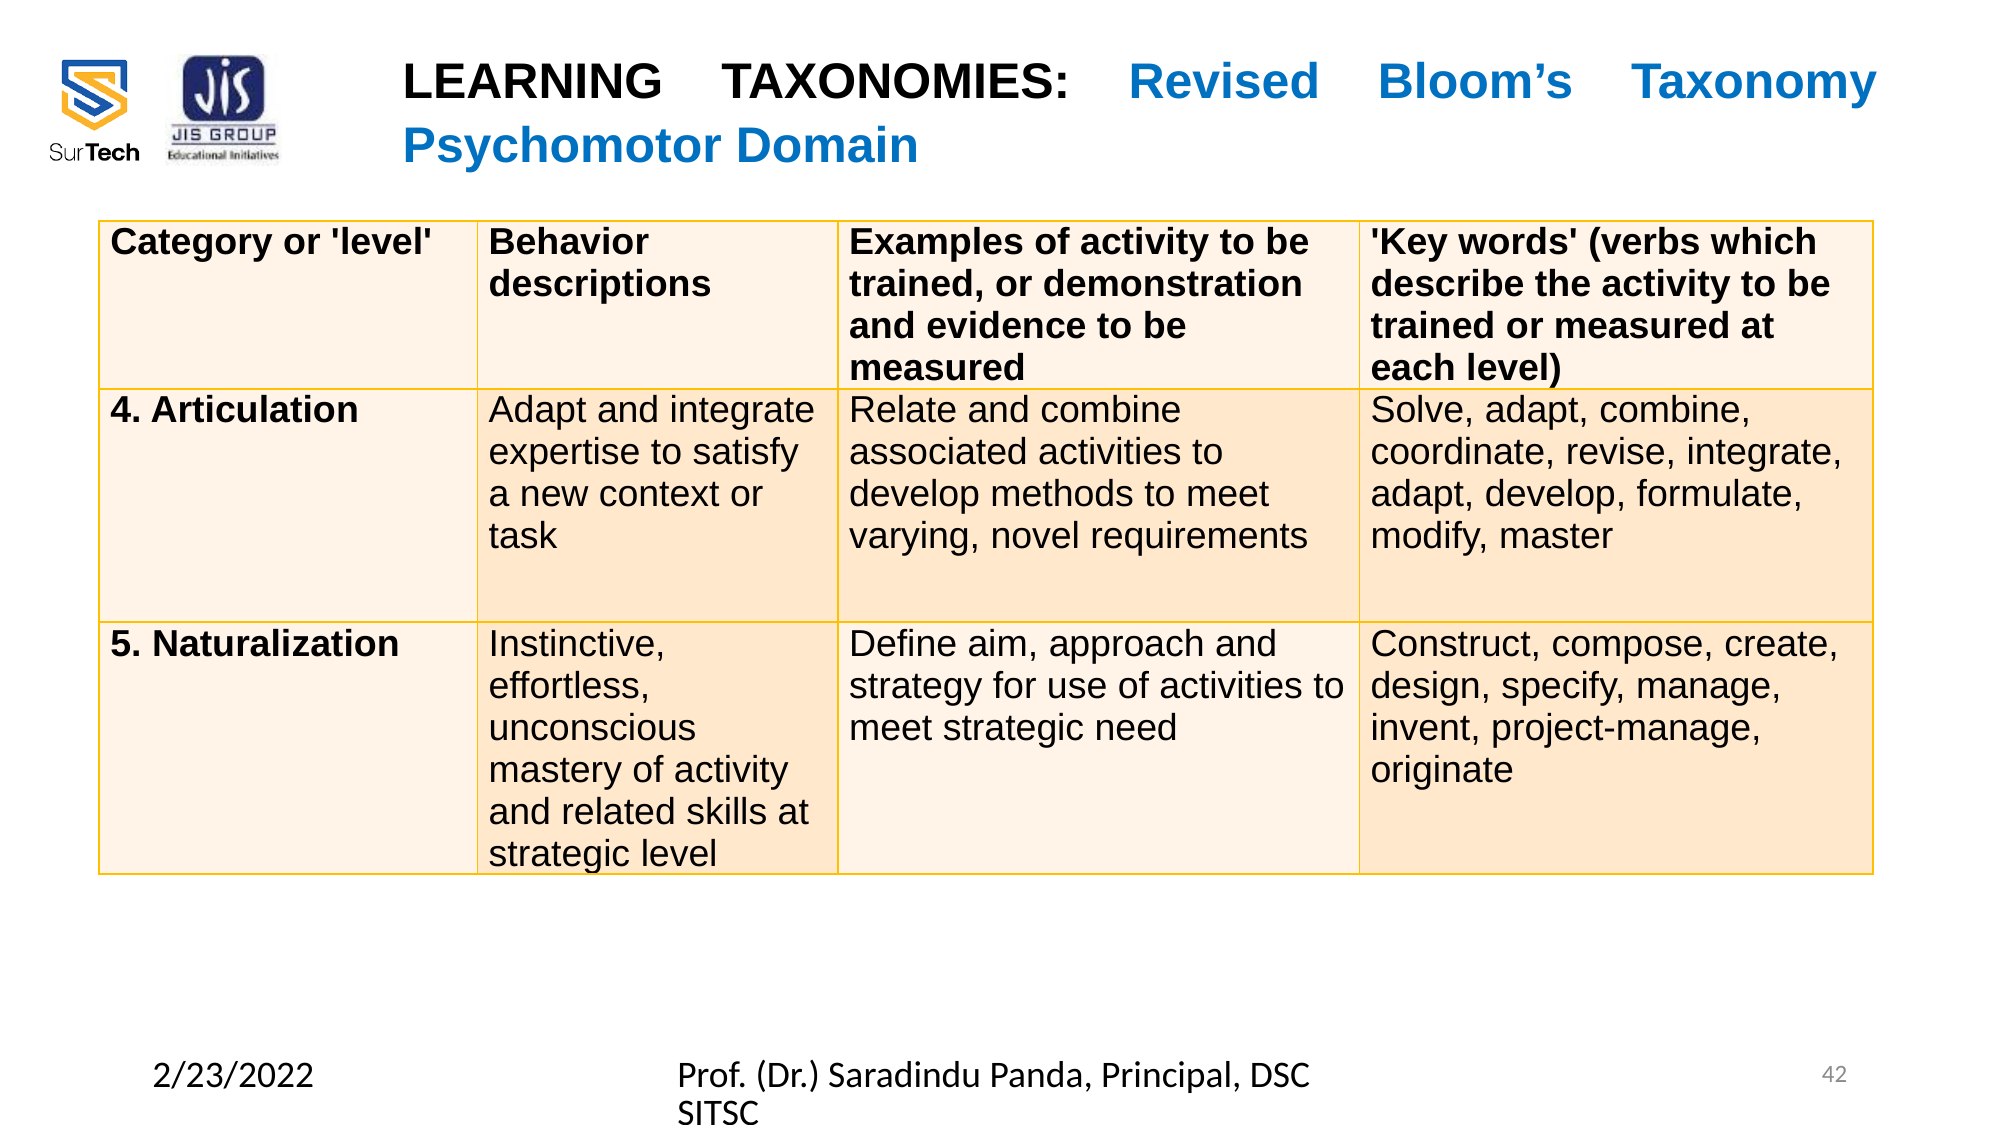

# LEARNING TAXONOMIES: Revised Bloom’s Taxonomy Psychomotor Domain
| Category or 'level' | Behavior descriptions | Examples of activity to be trained, or demonstration and evidence to be measured | 'Key words' (verbs which describe the activity to be trained or measured at each level) |
| --- | --- | --- | --- |
| 4. Articulation | Adapt and integrate expertise to satisfy a new context or task | Relate and combine associated activities to develop methods to meet varying, novel requirements | Solve, adapt, combine, coordinate, revise, integrate, adapt, develop, formulate, modify, master |
| 5. Naturalization | Instinctive, effortless, unconscious mastery of activity and related skills at strategic level | Define aim, approach and strategy for use of activities to meet strategic need | Construct, compose, create, design, specify, manage, invent, project-manage, originate |
2/23/2022
Prof. (Dr.) Saradindu Panda, Principal, DSCSITSC
42